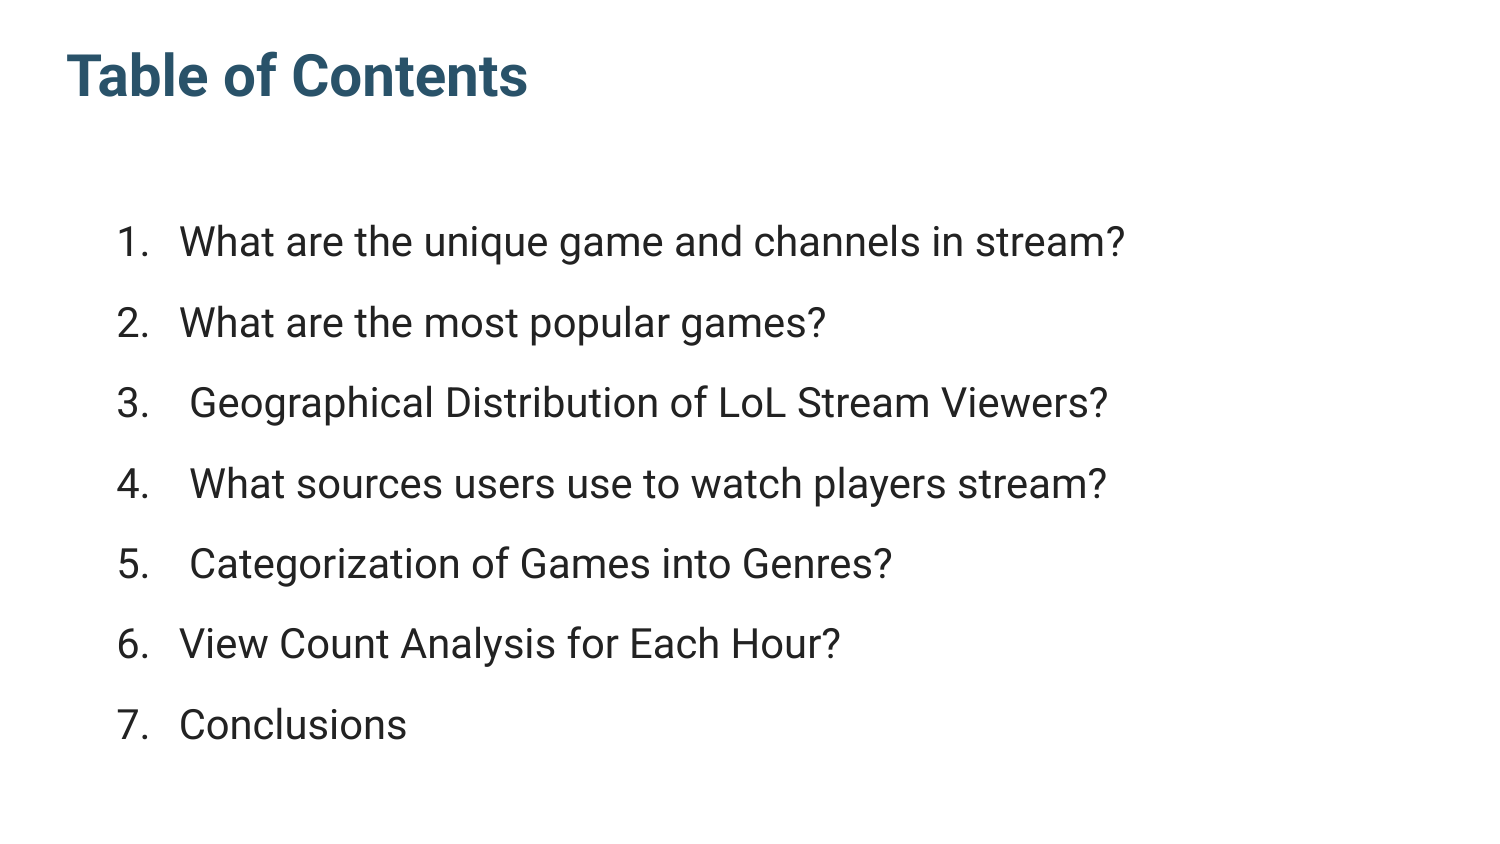

# Table of Contents
What are the unique game and channels in stream?
What are the most popular games?
 Geographical Distribution of LoL Stream Viewers?
 What sources users use to watch players stream?
 Categorization of Games into Genres?
View Count Analysis for Each Hour?
Conclusions